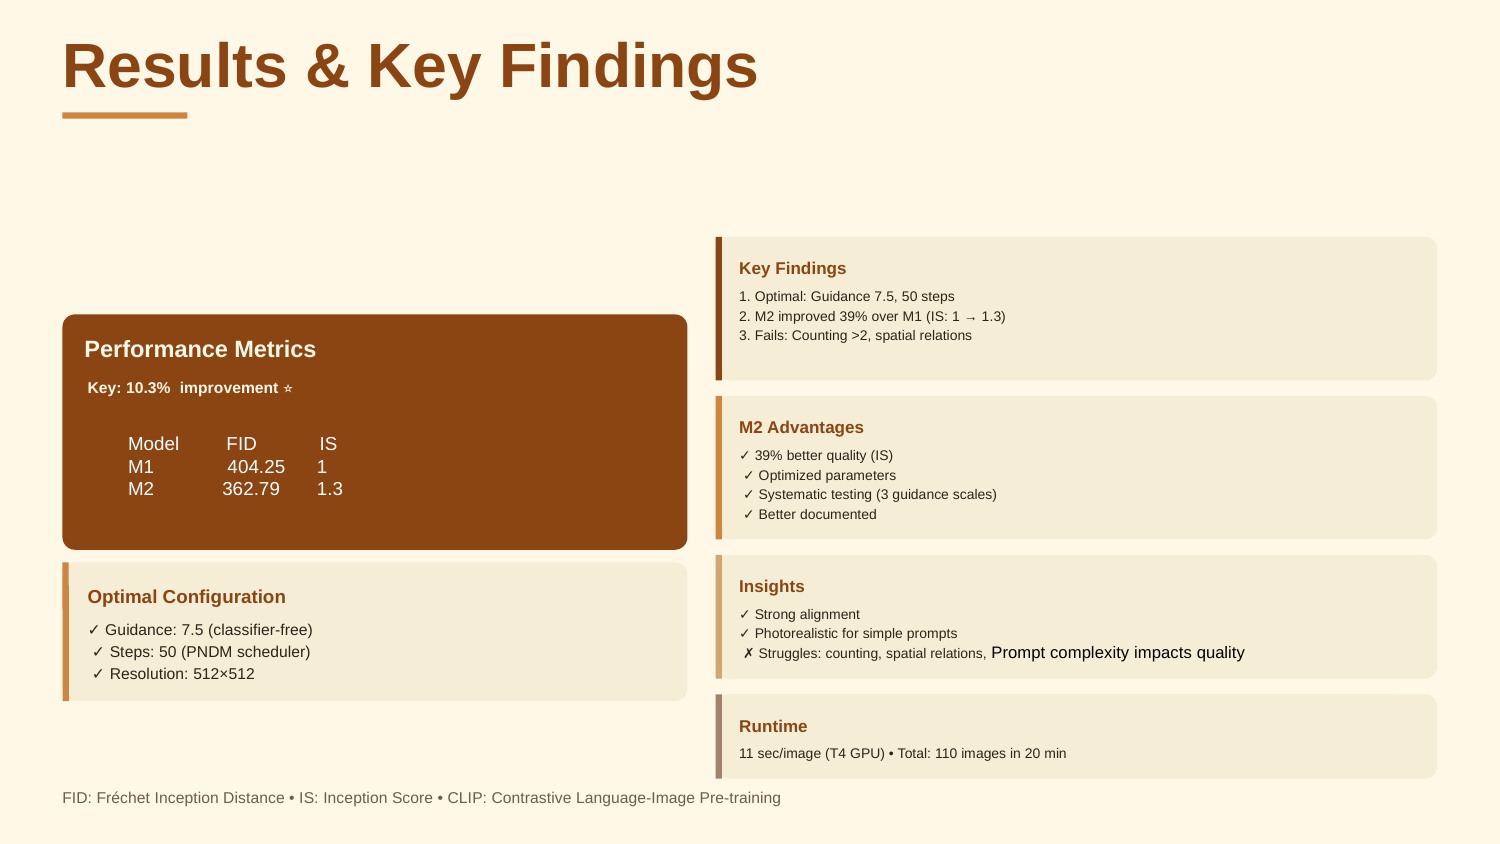

Results & Key Findings

Key Findings
1. Optimal: Guidance 7.5, 50 steps
2. M2 improved 39% over M1 (IS: 1 → 1.3)
3. Fails: Counting >2, spatial relations

         Model         FID            IS
         M1              404.25      1
         M2             362.79       1.3
Performance Metrics
Key: 10.3%  improvement ⭐

M2 Advantages
✓ 39% better quality (IS)
 ✓ Optimized parameters
 ✓ Systematic testing (3 guidance scales)
 ✓ Better documented

Insights
Optimal Configuration
✓ Strong alignment
✓ Photorealistic for simple prompts
 ✗ Struggles: counting, spatial relations, Prompt complexity impacts quality
✓ Guidance: 7.5 (classifier-free)
 ✓ Steps: 50 (PNDM scheduler)
 ✓ Resolution: 512×512

Runtime
11 sec/image (T4 GPU) • Total: 110 images in 20 min
FID: Fréchet Inception Distance • IS: Inception Score • CLIP: Contrastive Language-Image Pre-training